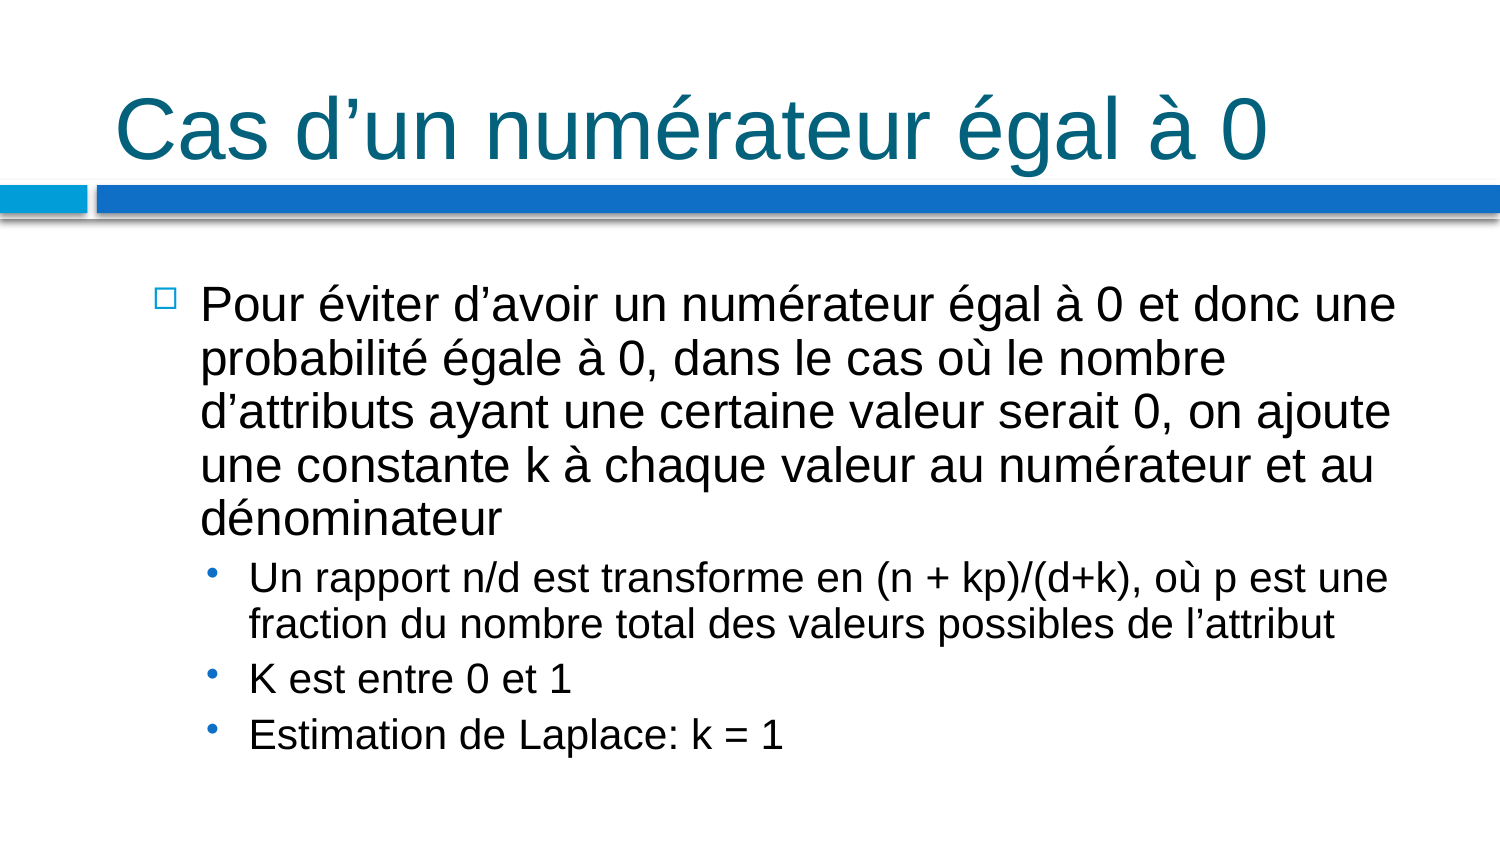

# Cas d’un numérateur égal à 0
Pour éviter d’avoir un numérateur égal à 0 et donc une probabilité égale à 0, dans le cas où le nombre d’attributs ayant une certaine valeur serait 0, on ajoute une constante k à chaque valeur au numérateur et au dénominateur
Un rapport n/d est transforme en (n + kp)/(d+k), où p est une fraction du nombre total des valeurs possibles de l’attribut
K est entre 0 et 1
Estimation de Laplace: k = 1